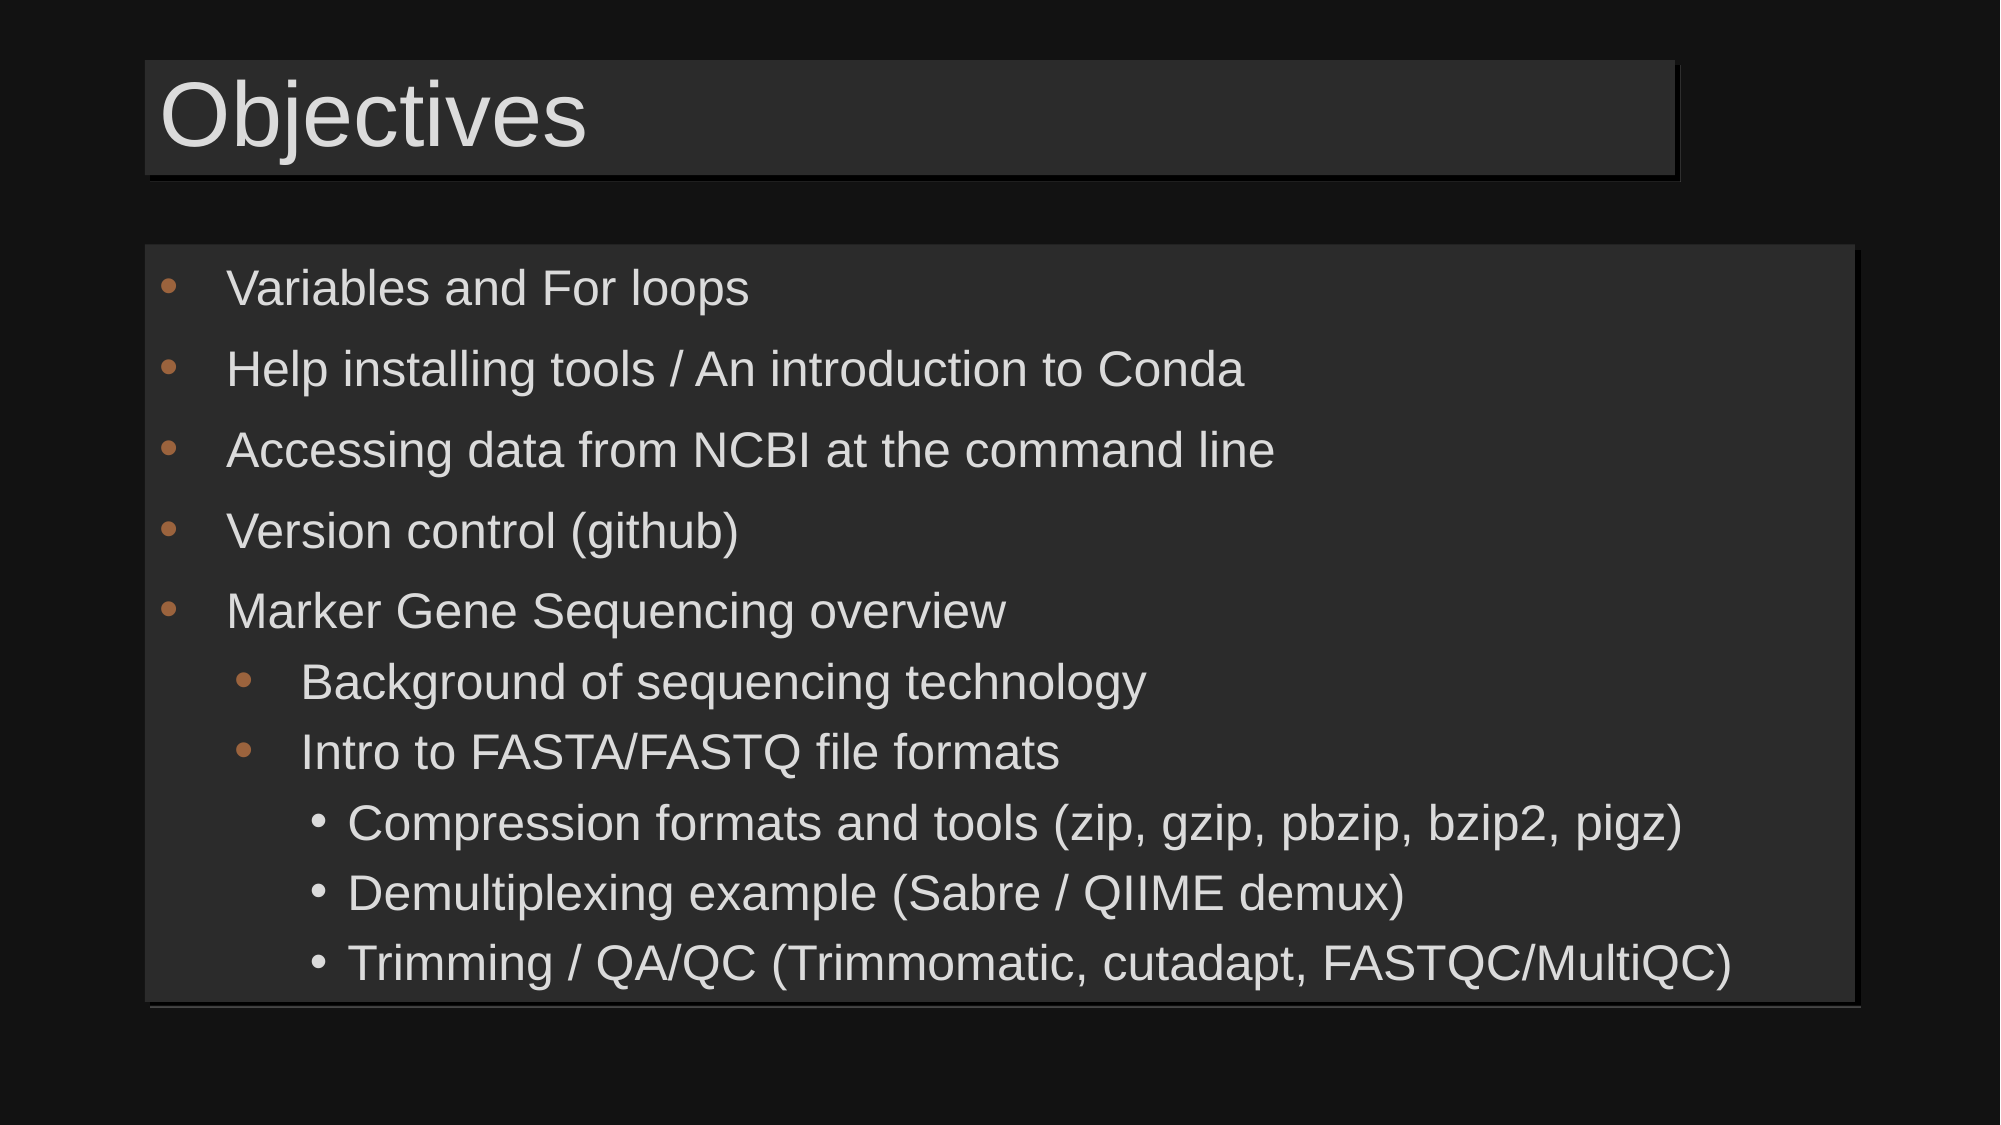

# Objectives
Variables and For loops
Help installing tools / An introduction to Conda
Accessing data from NCBI at the command line
Version control (github)
Marker Gene Sequencing overview
Background of sequencing technology
Intro to FASTA/FASTQ file formats
Compression formats and tools (zip, gzip, pbzip, bzip2, pigz)
Demultiplexing example (Sabre / QIIME demux)
Trimming / QA/QC (Trimmomatic, cutadapt, FASTQC/MultiQC)